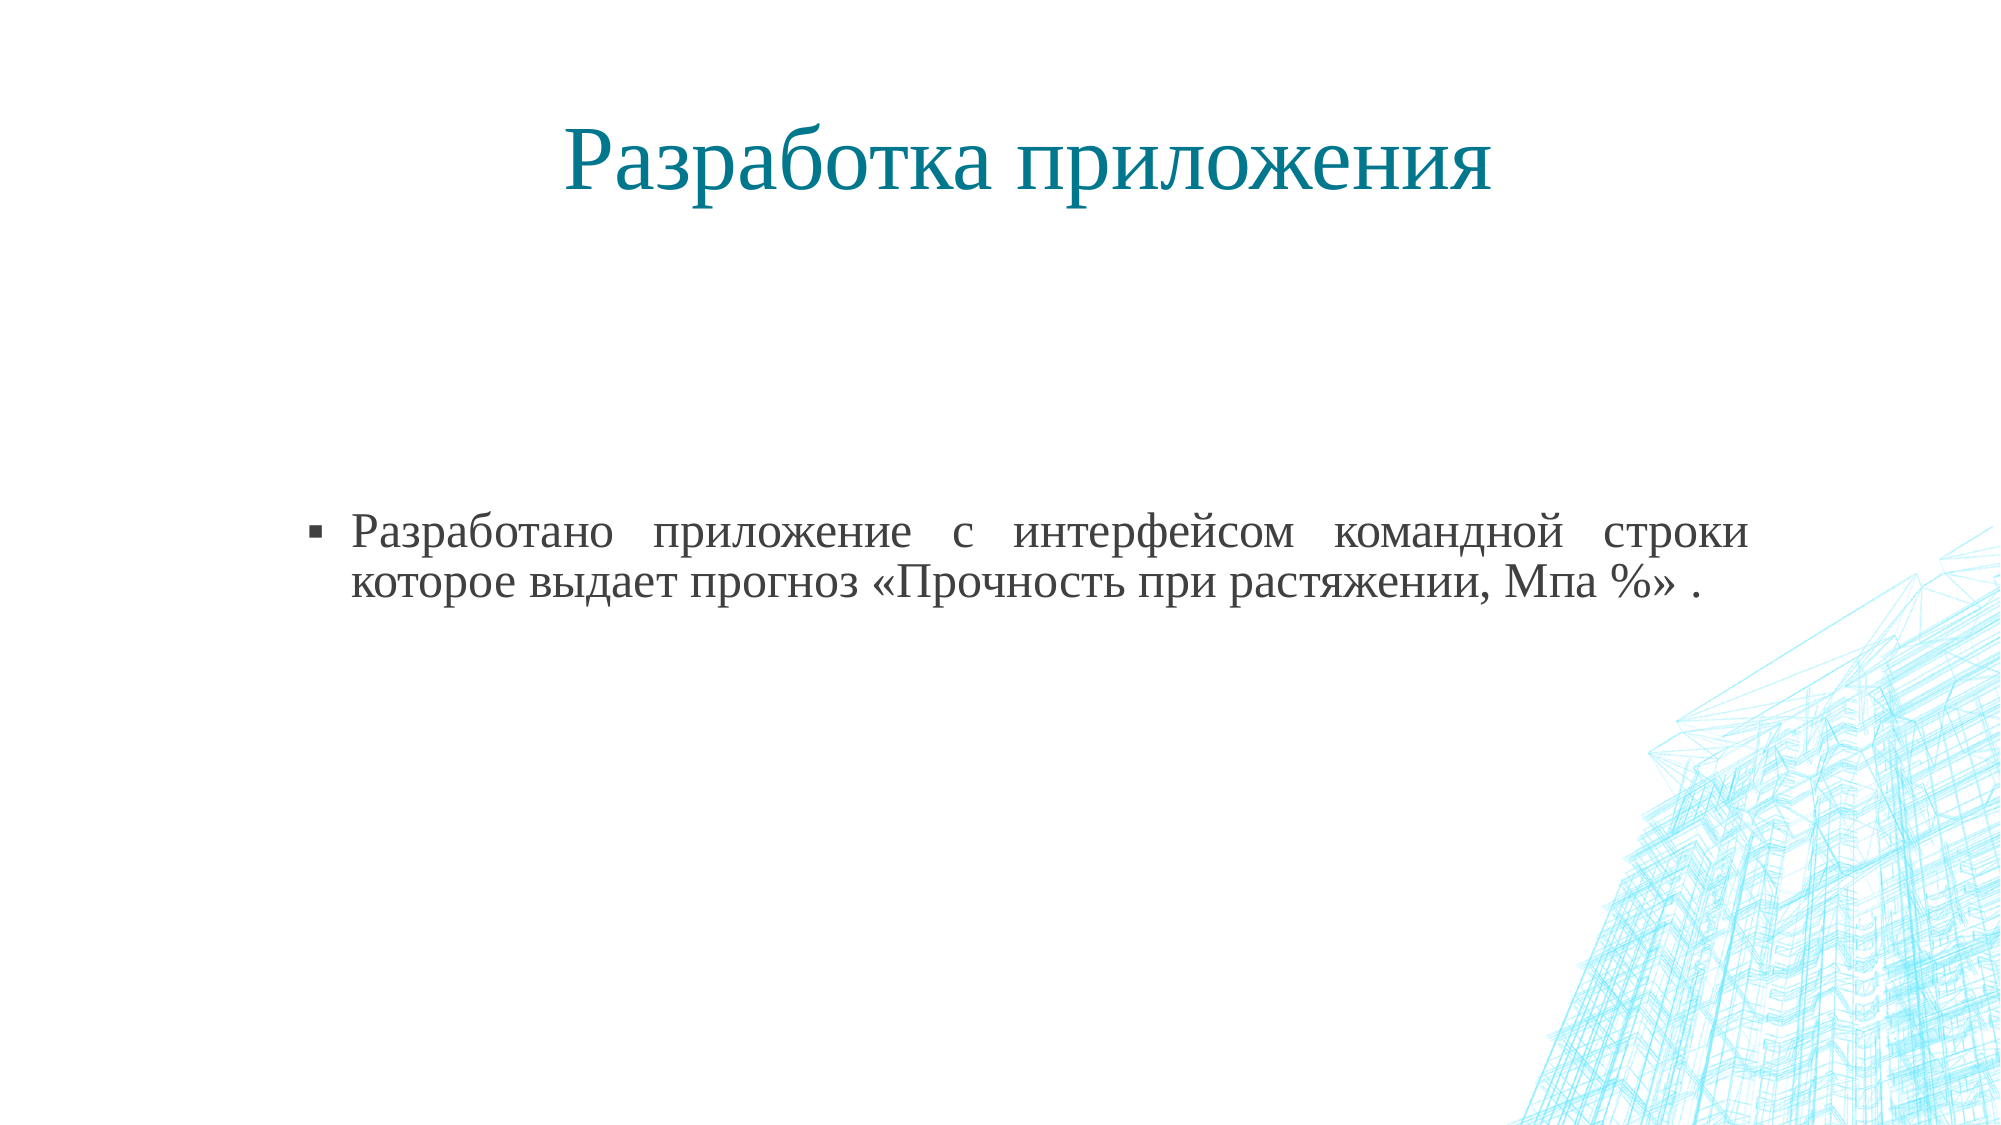

Разработка приложения
Разработано приложение с интерфейсом командной строки которое выдает прогноз «Прочность при растяжении, Мпа %» .